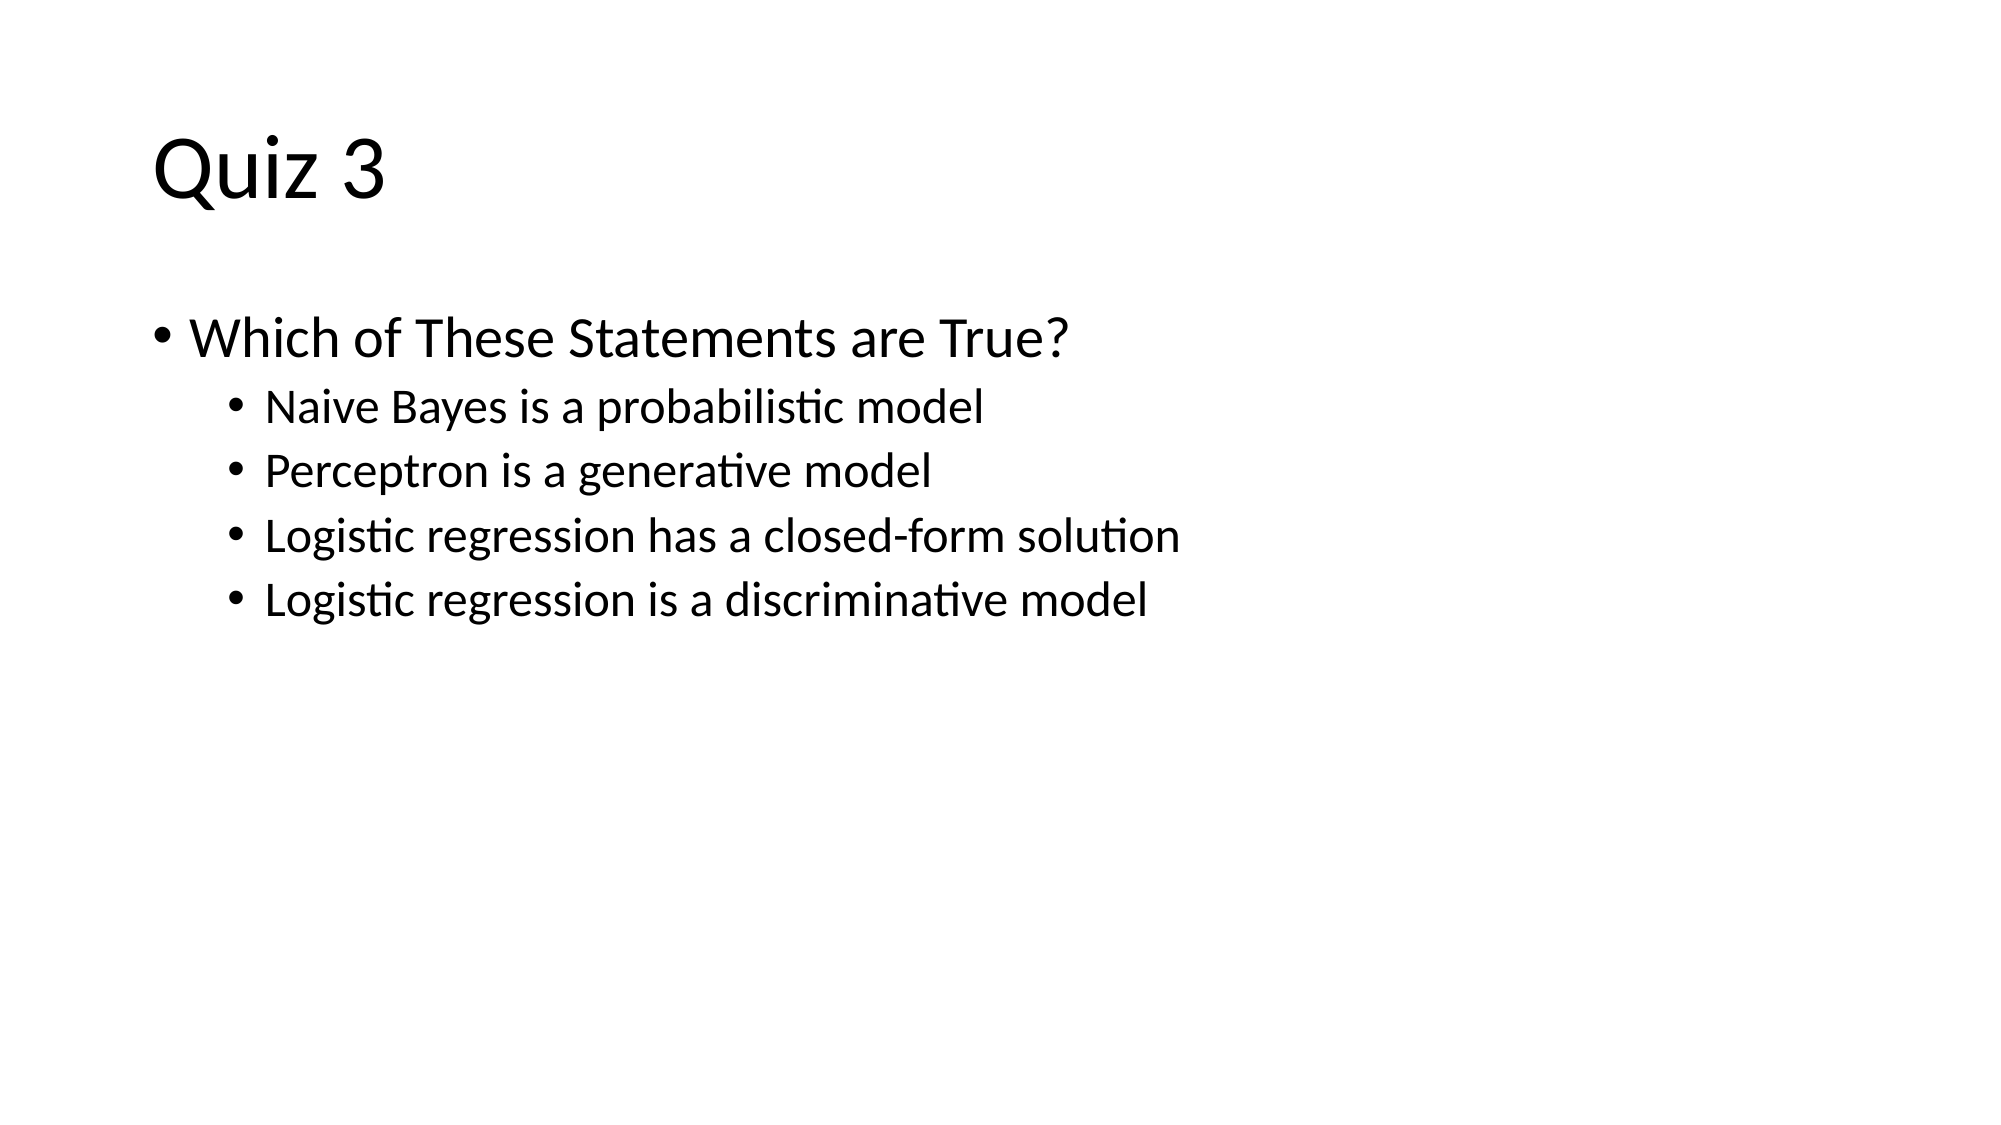

# Quiz 3
Which of These Statements are True?
Naive Bayes is a probabilistic model
Perceptron is a generative model
Logistic regression has a closed-form solution
Logistic regression is a discriminative model